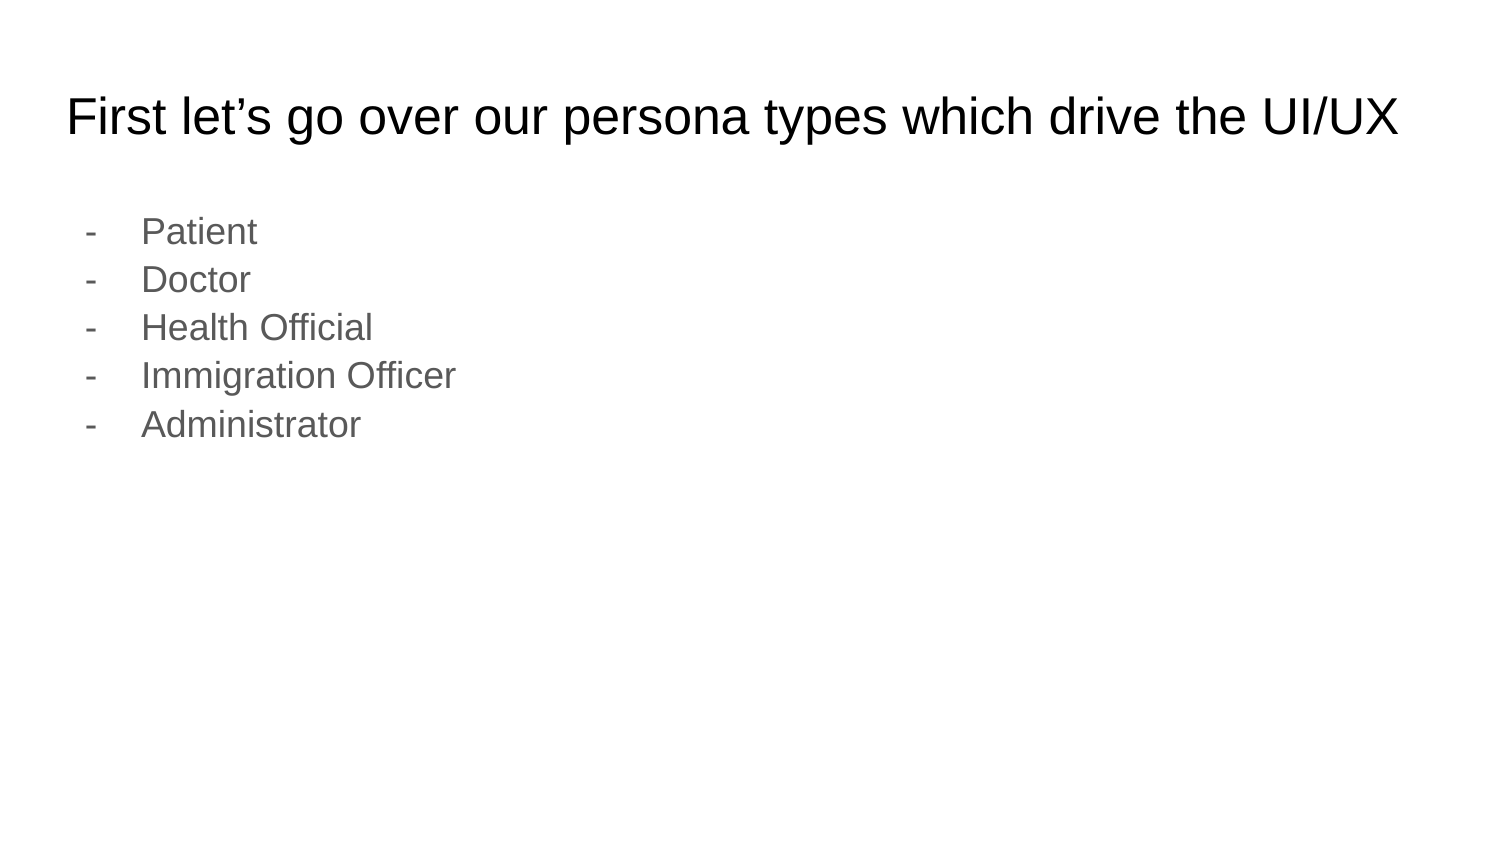

# First let’s go over our persona types which drive the UI/UX
Patient
Doctor
Health Official
Immigration Officer
Administrator